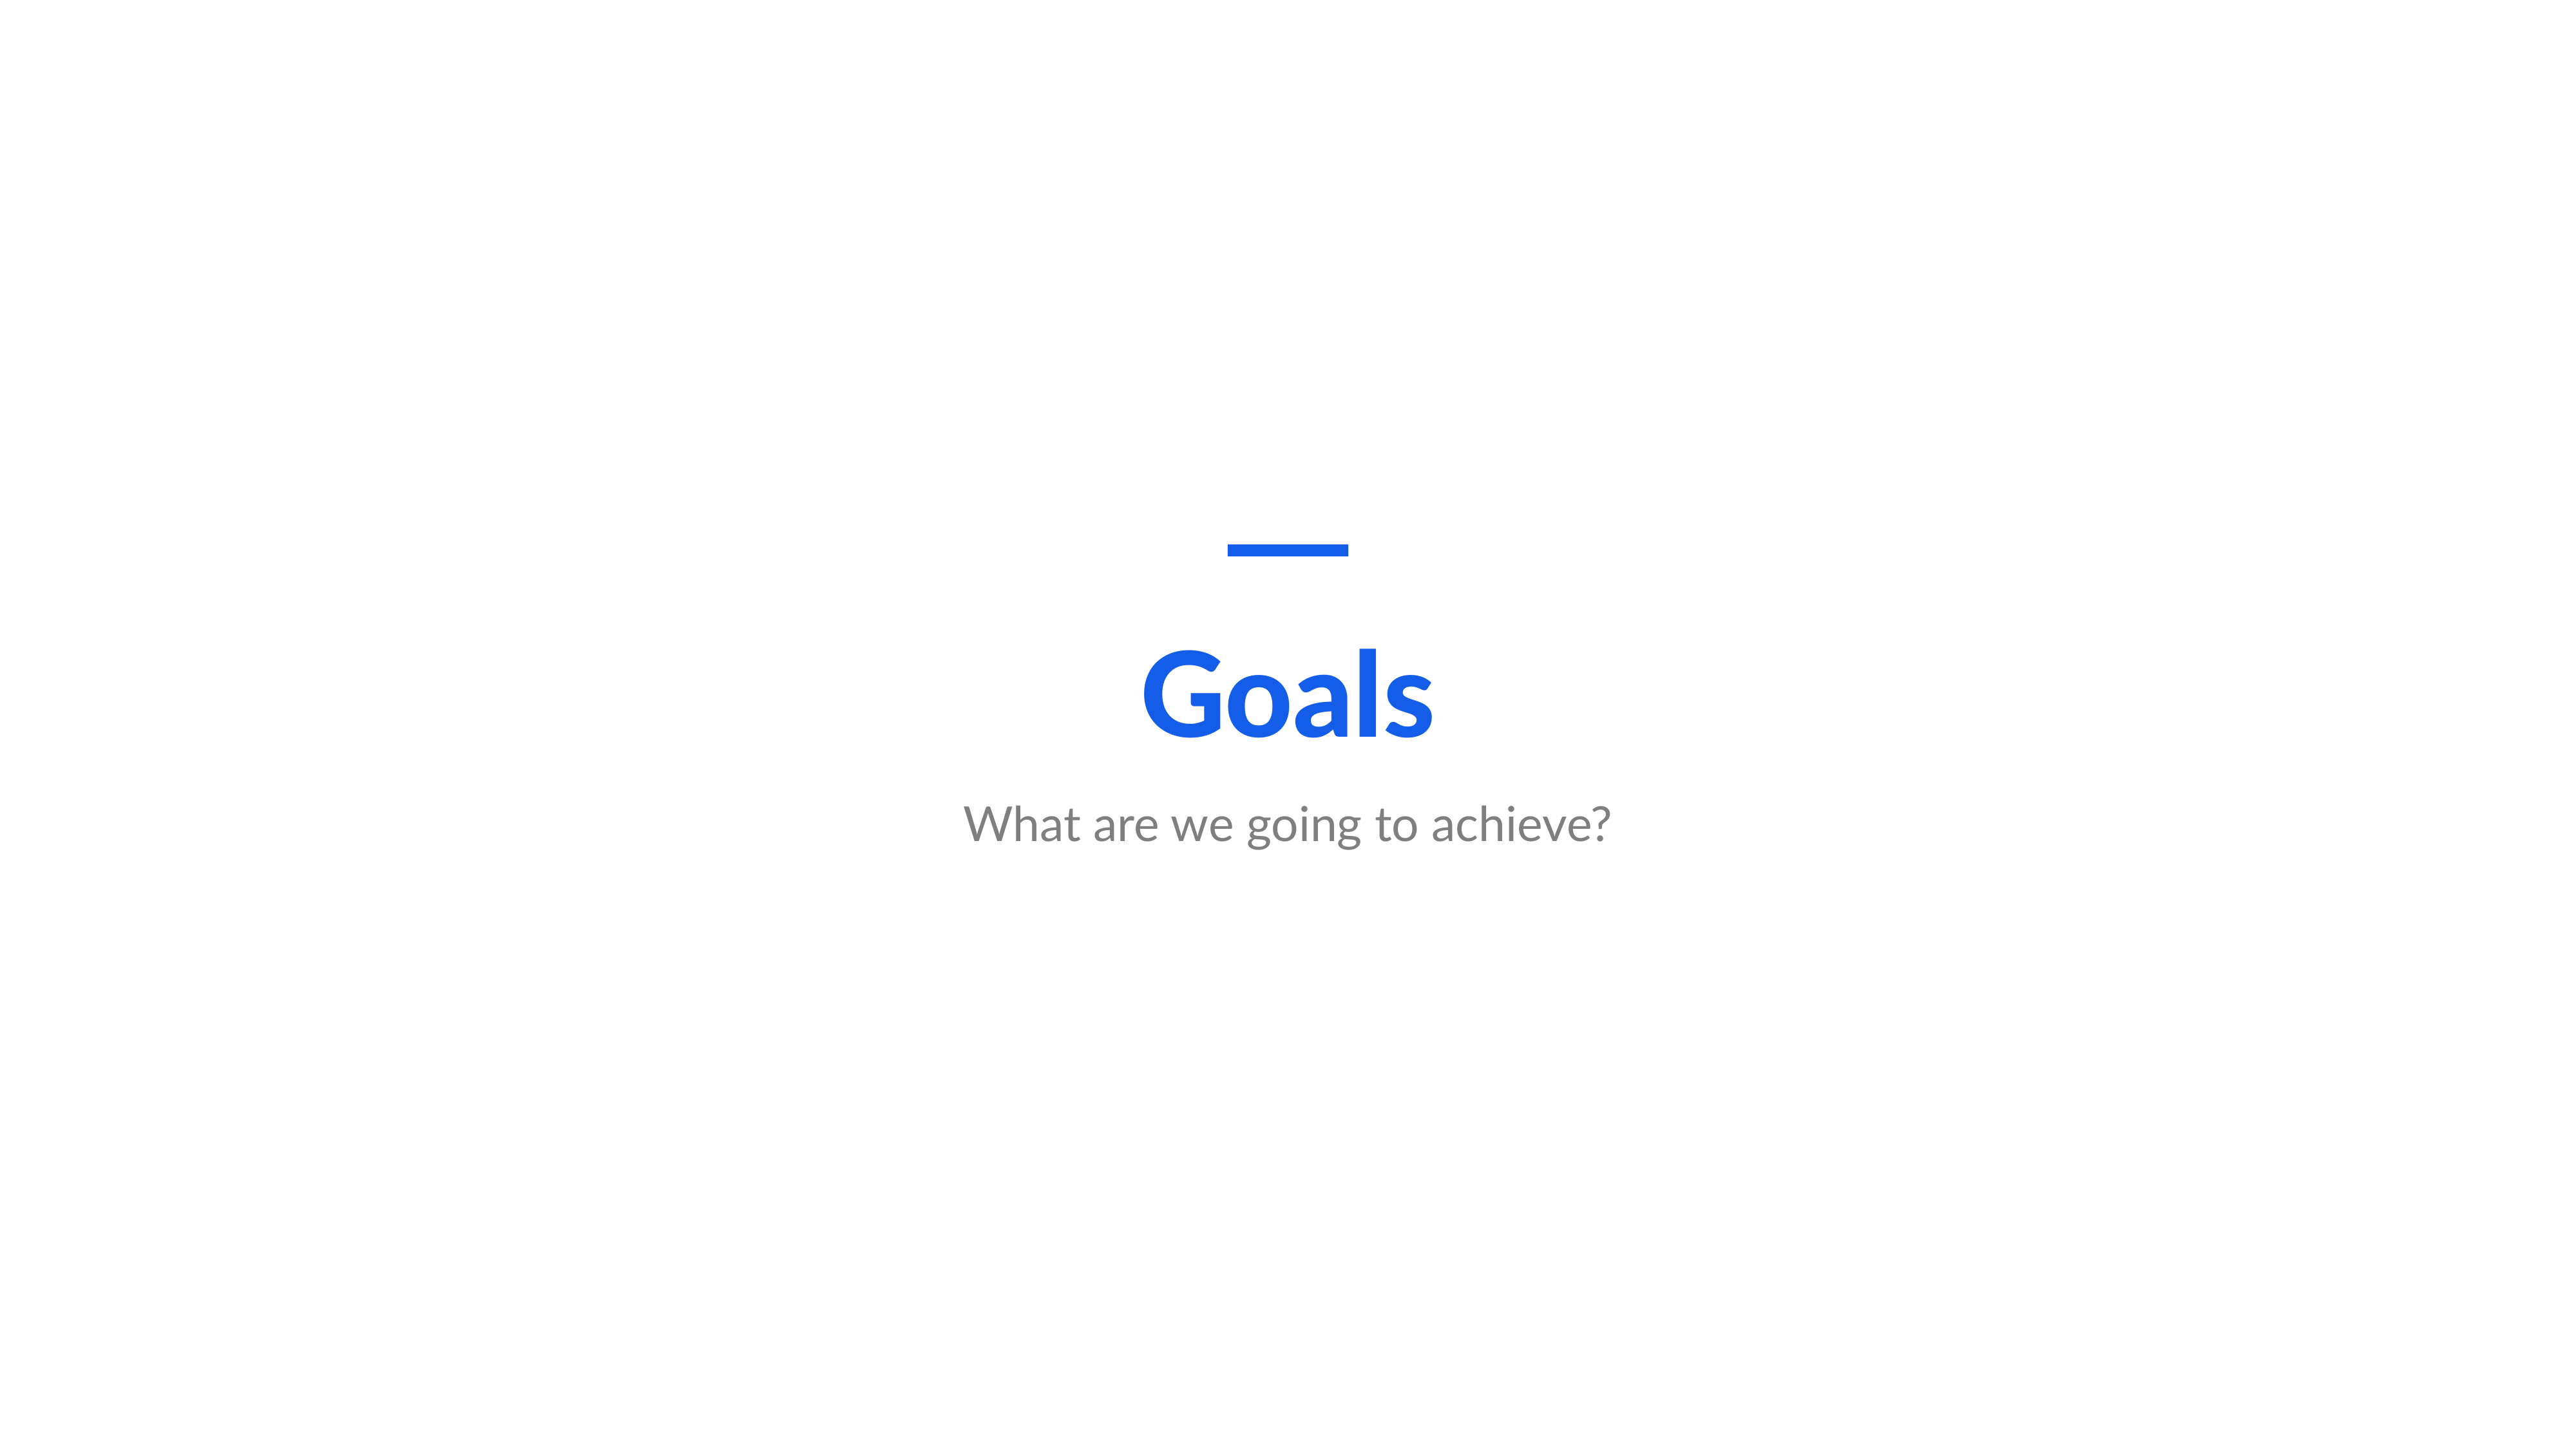

Goals
What are we going to achieve?